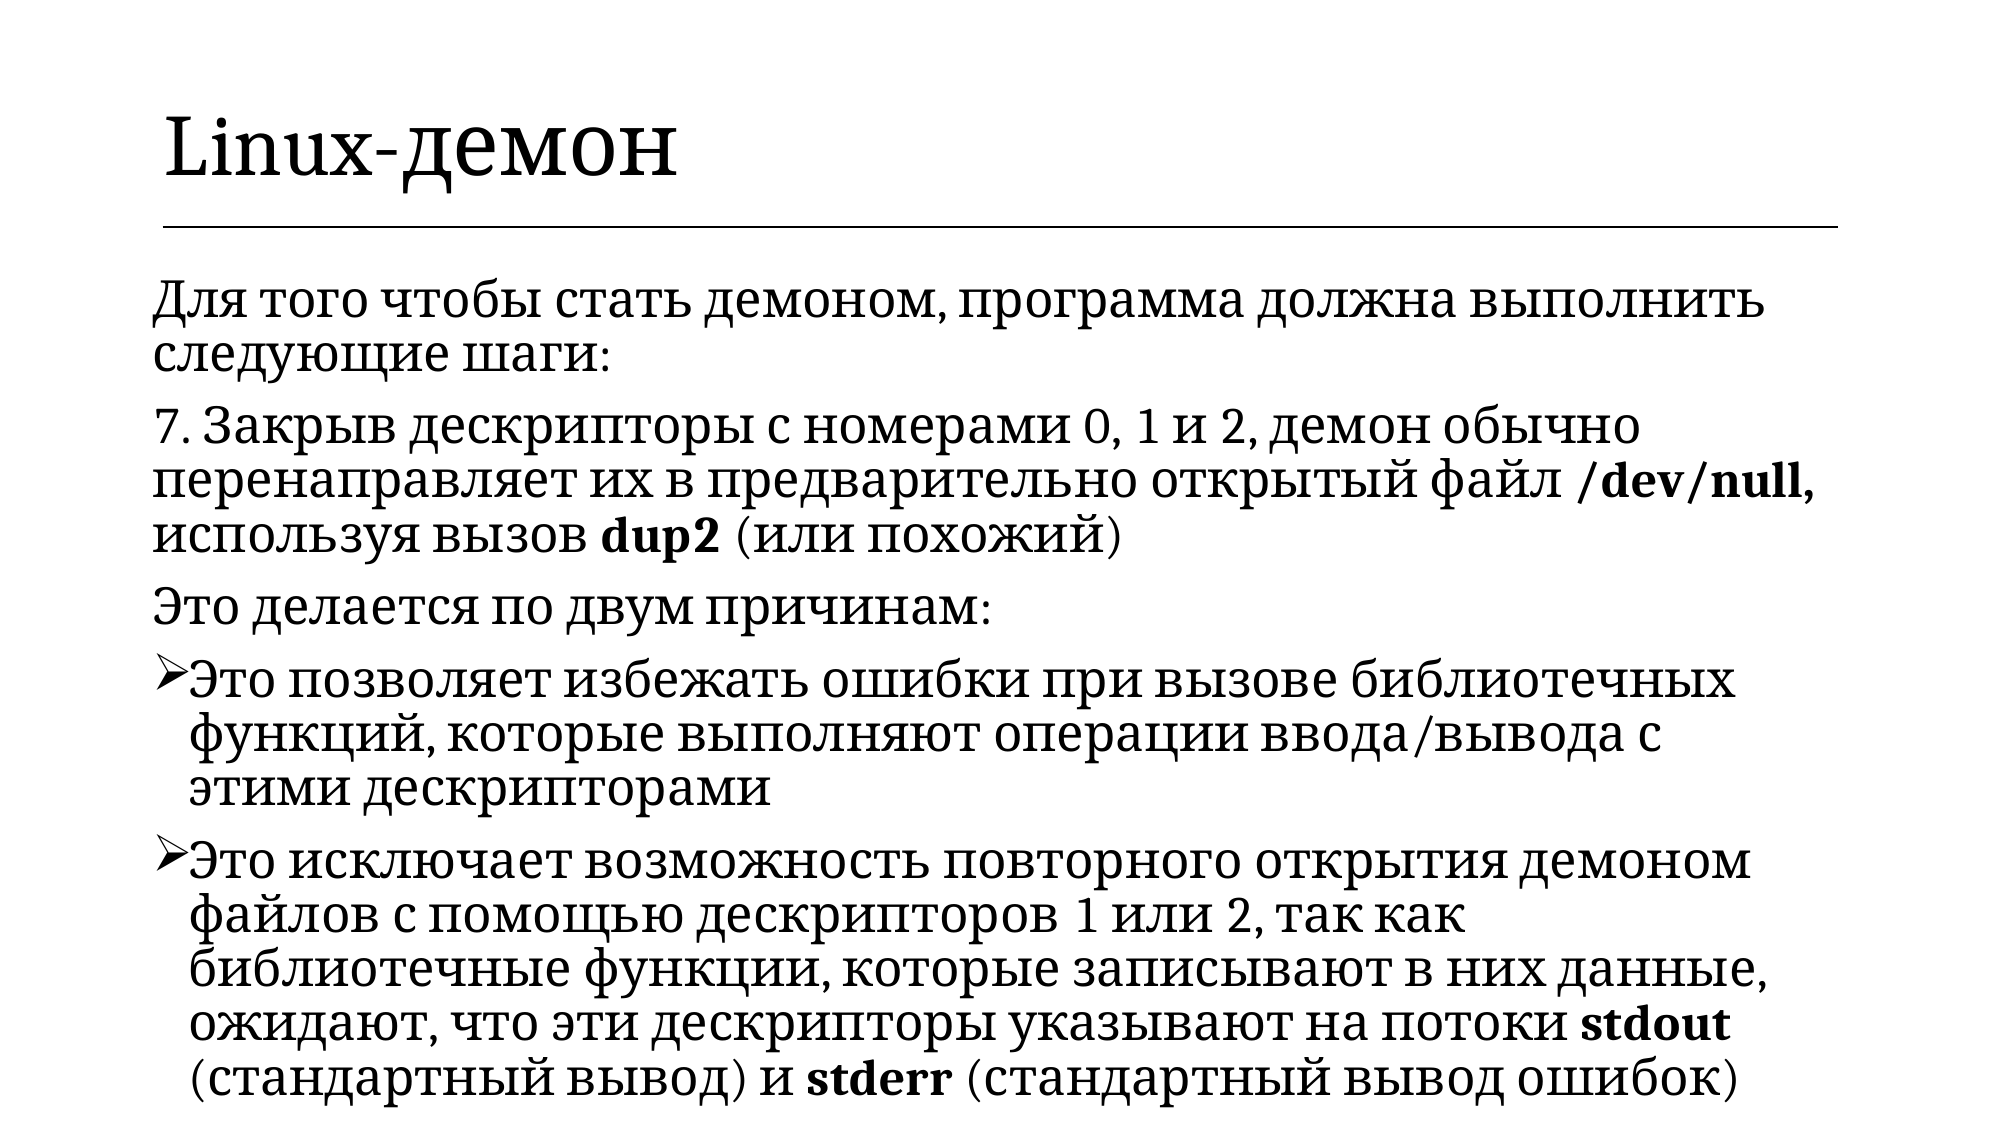

| Linux-демон |
| --- |
Для того чтобы стать демоном, программа должна выполнить следующие шаги:
7. Закрыв дескрипторы с номерами 0, 1 и 2, демон обычно перенаправляет их в предварительно открытый файл /dev/null, используя вызов dup2 (или похожий)
Это делается по двум причинам:
Это позволяет избежать ошибки при вызове библиотечных функций, которые выполняют операции ввода/вывода с этими дескрипторами
Это исключает возможность повторного открытия демоном файлов с помощью дескрипторов 1 или 2, так как библиотечные функции, которые записывают в них данные, ожидают, что эти дескрипторы указывают на потоки stdout (стандартный вывод) и stderr (стандартный вывод ошибок)